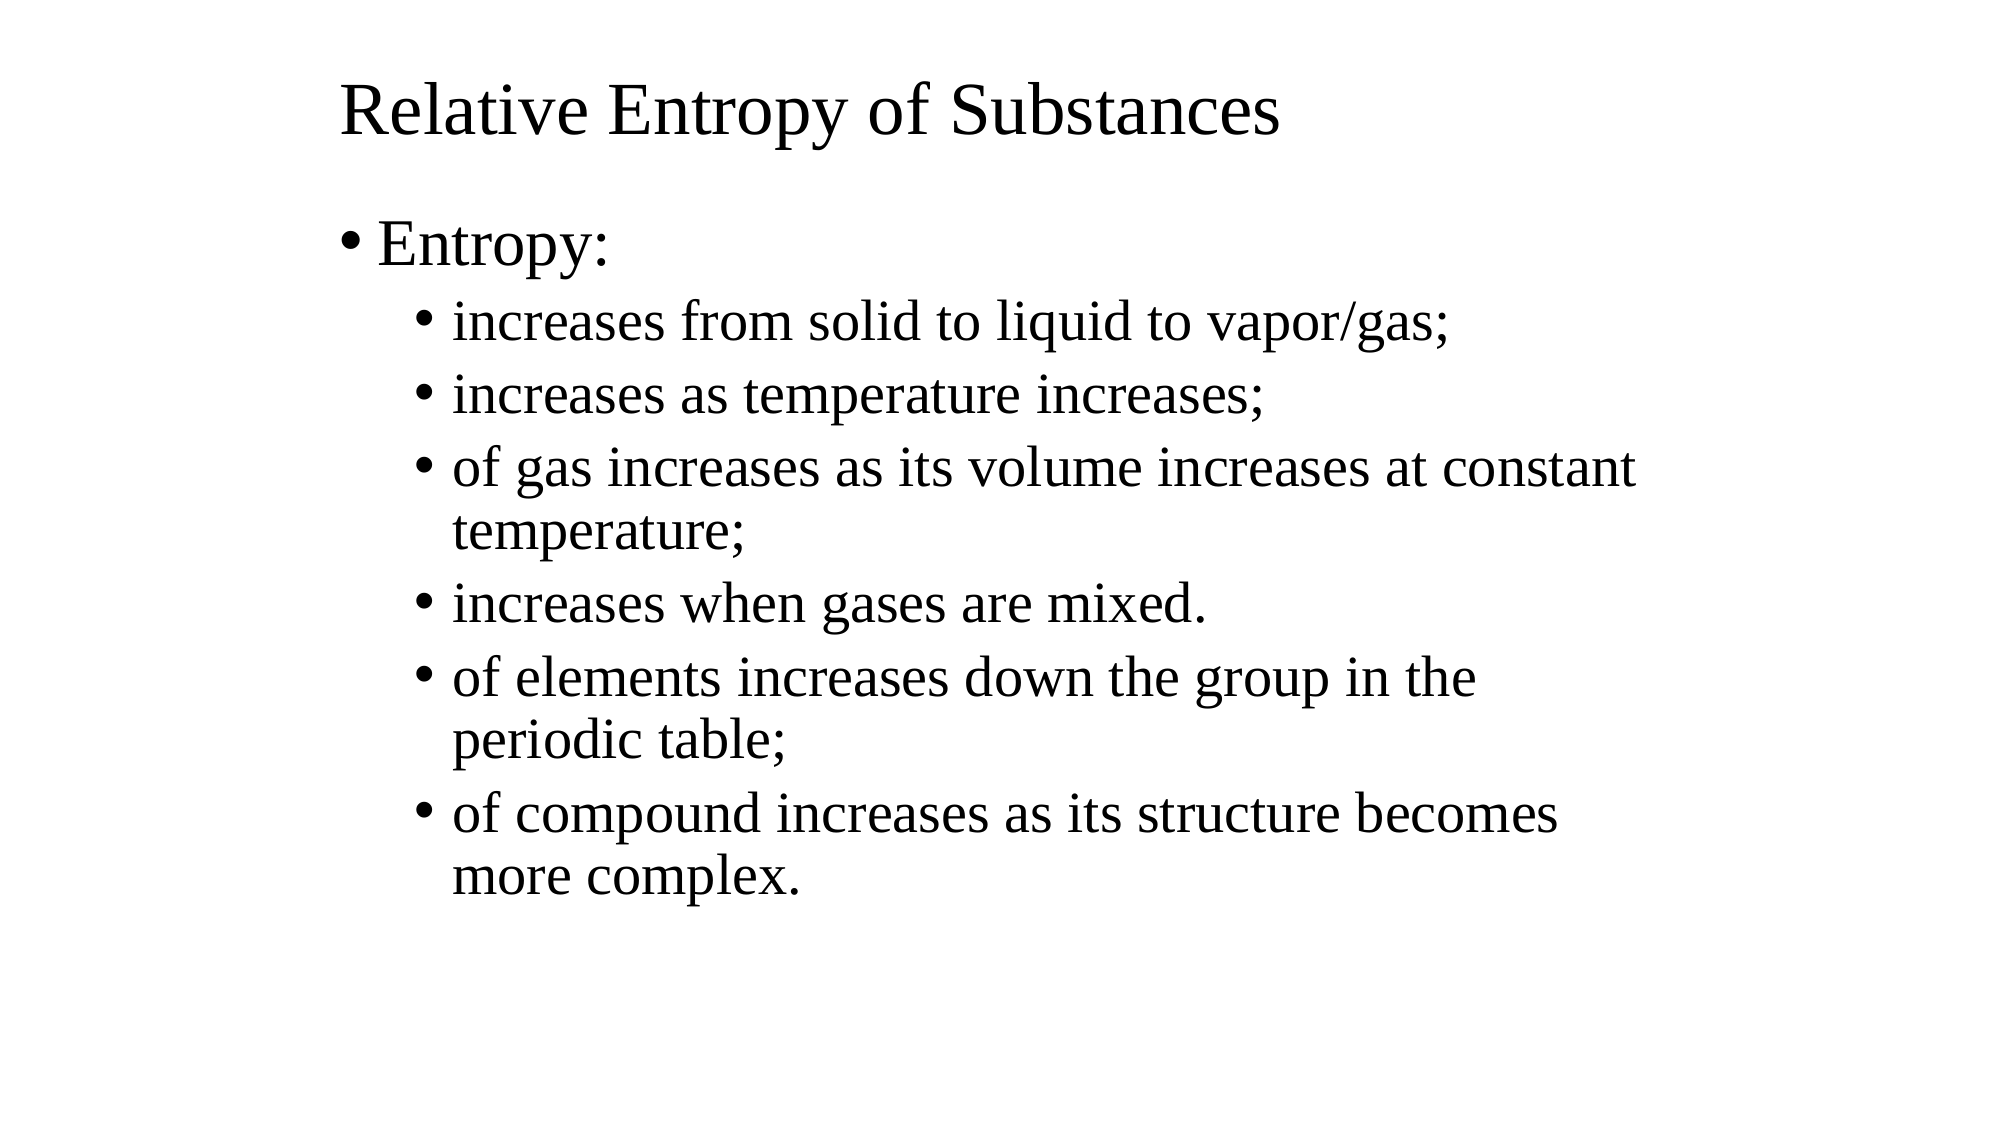

# Relative Entropy of Substances
Entropy:
increases from solid to liquid to vapor/gas;
increases as temperature increases;
of gas increases as its volume increases at constant temperature;
increases when gases are mixed.
of elements increases down the group in the periodic table;
of compound increases as its structure becomes more complex.